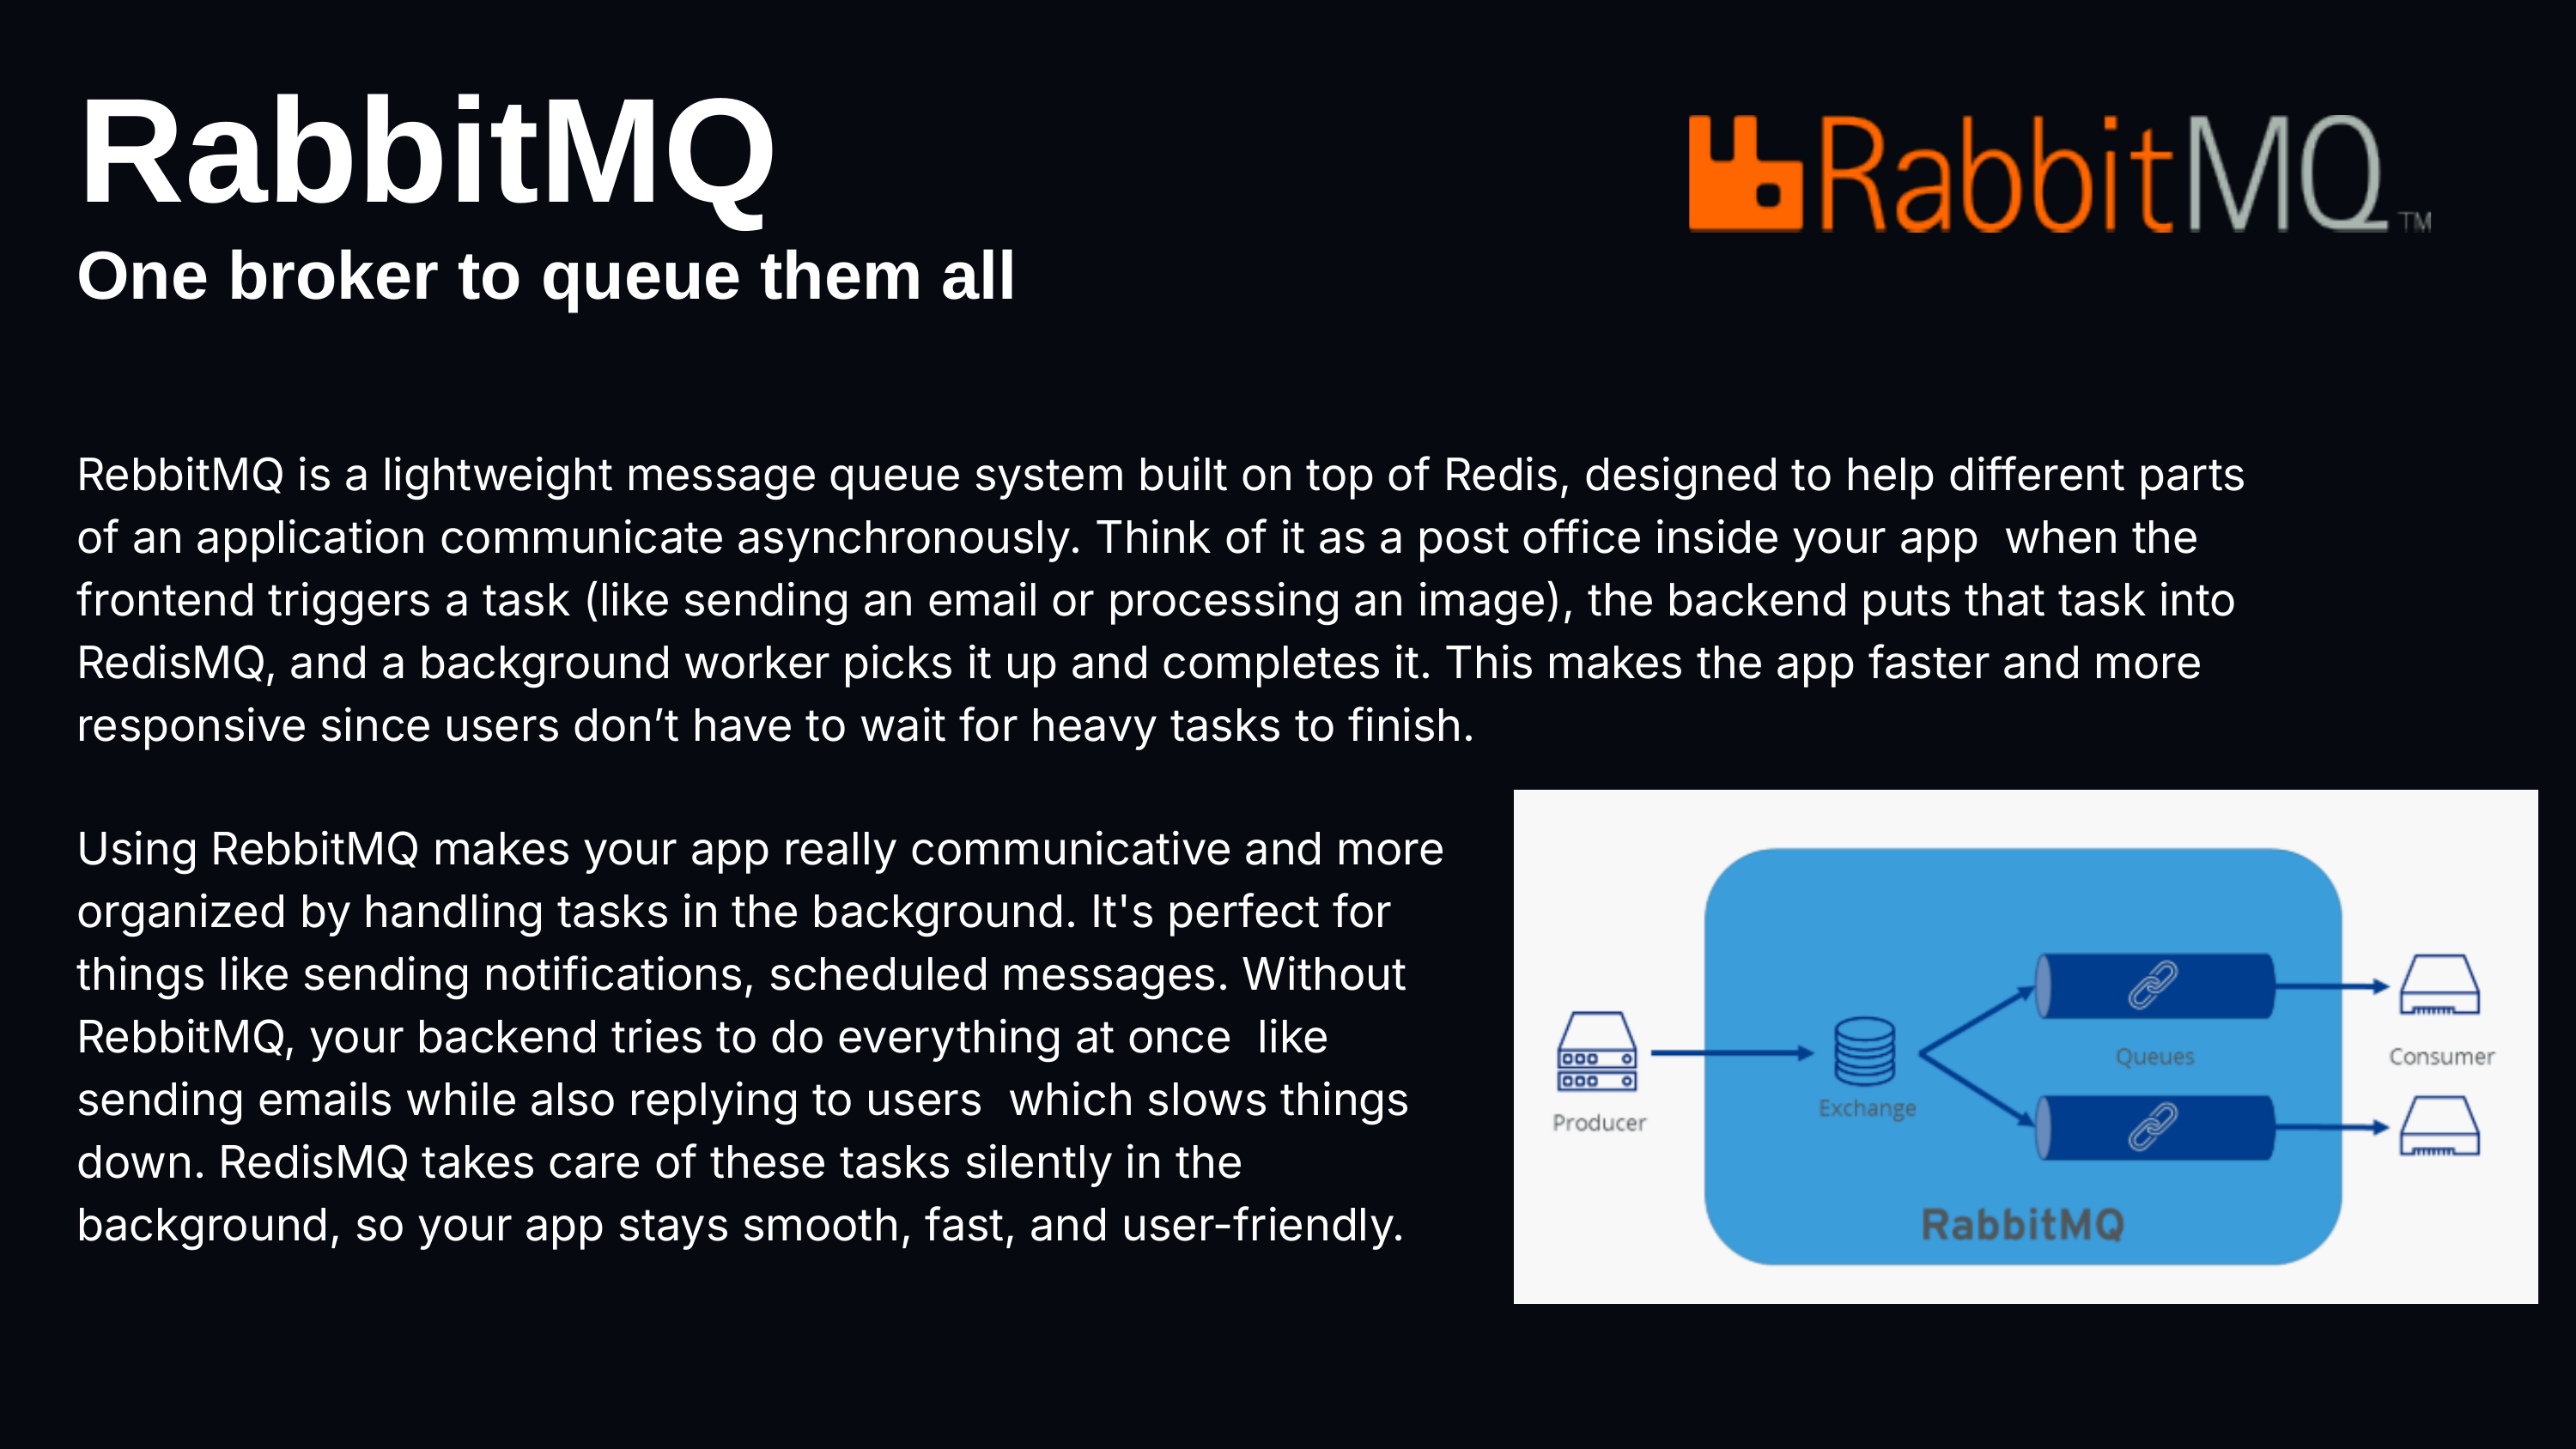

RabbitMQ

One broker to queue them all
RebbitMQ is a lightweight message queue system built on top of Redis, designed to help different parts
of an application communicate asynchronously. Think of it as a post office inside your app  when the frontend triggers a task (like sending an email or processing an image), the backend puts that task into RedisMQ, and a background worker picks it up and completes it. This makes the app faster and more responsive since users don’t have to wait for heavy tasks to finish.

Using RebbitMQ makes your app really communicative and more organized by handling tasks in the background. It's perfect for things like sending notifications, scheduled messages. Without RebbitMQ, your backend tries to do everything at once  like sending emails while also replying to users  which slows things down. RedisMQ takes care of these tasks silently in the background, so your app stays smooth, fast, and user-friendly.